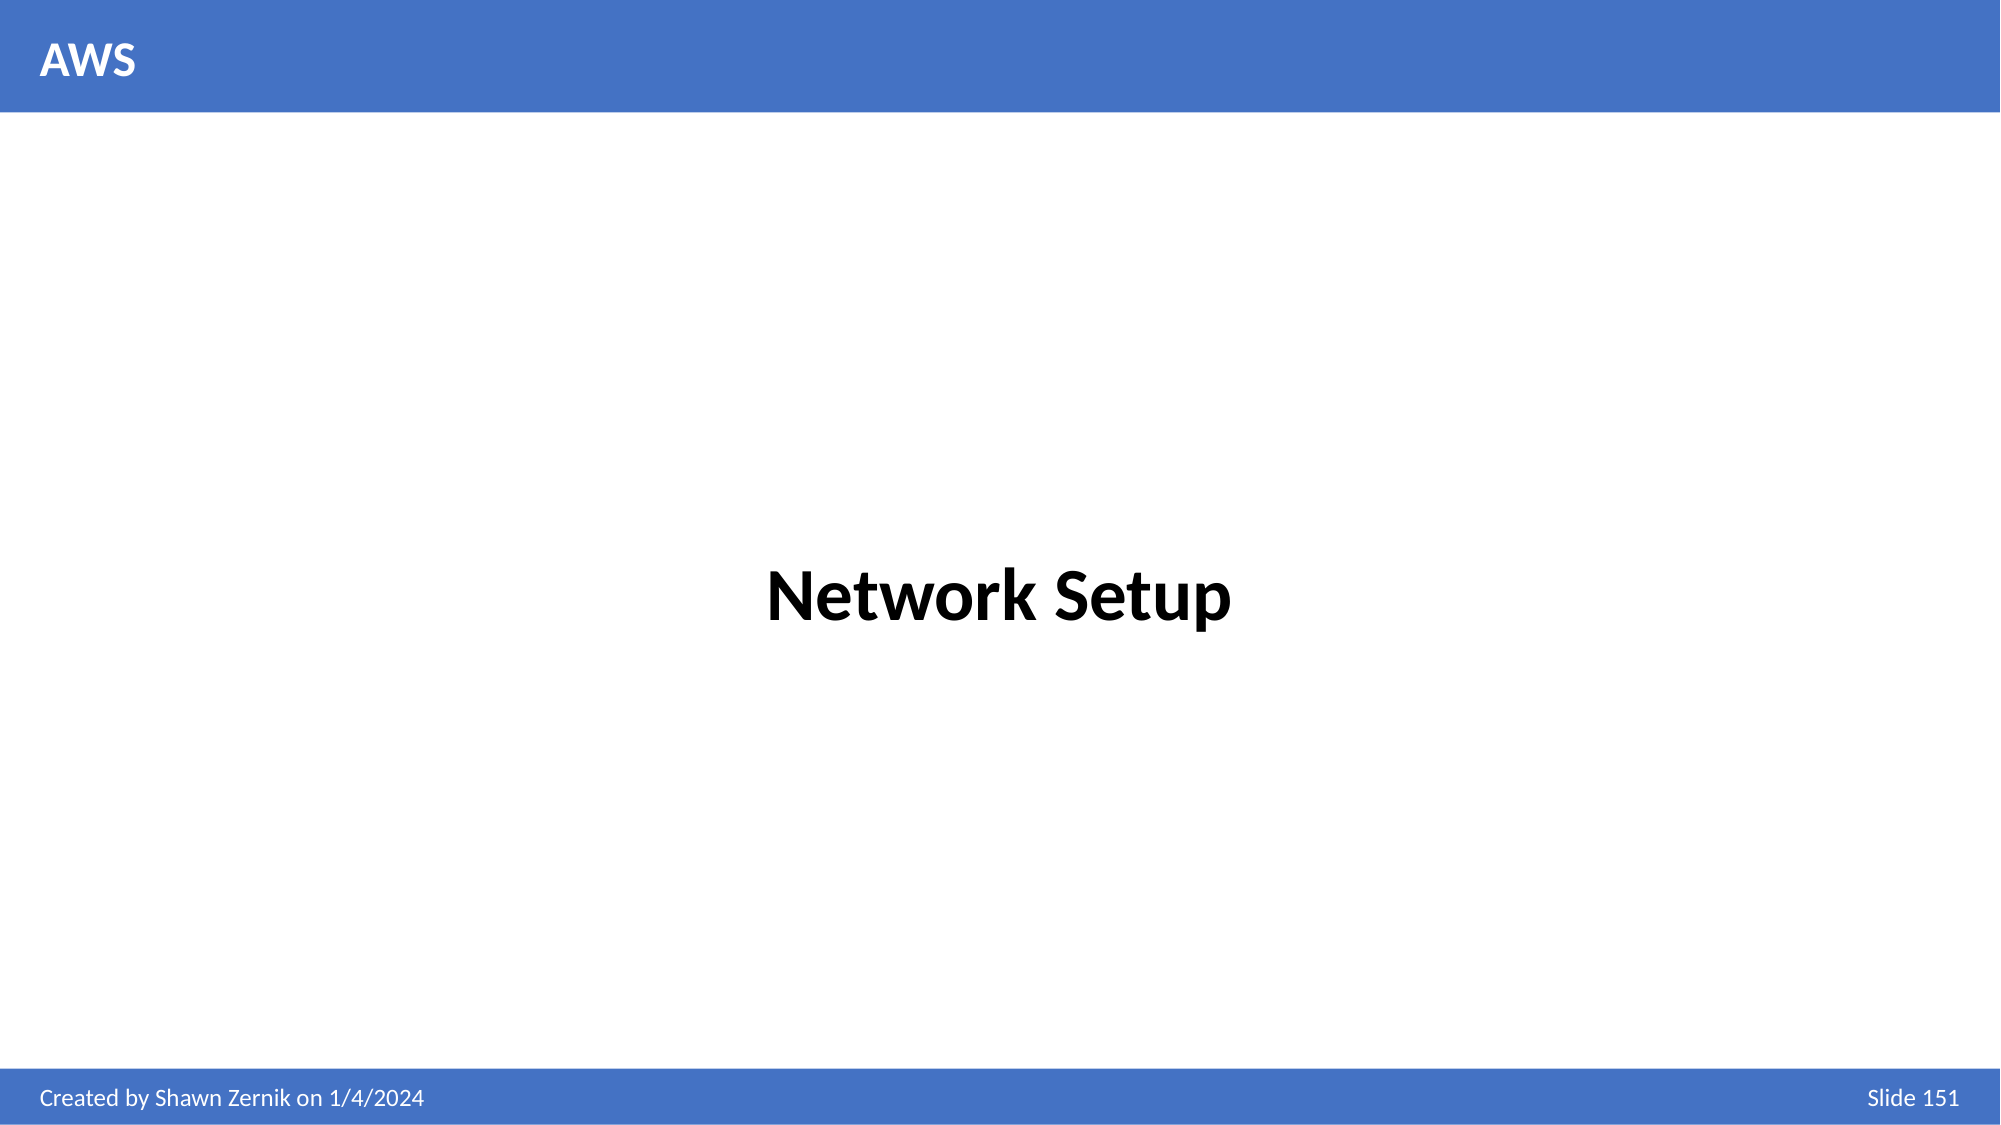

AWS
Network Setup

Created by Shawn Zernik on 1/4/2024
Slide 151